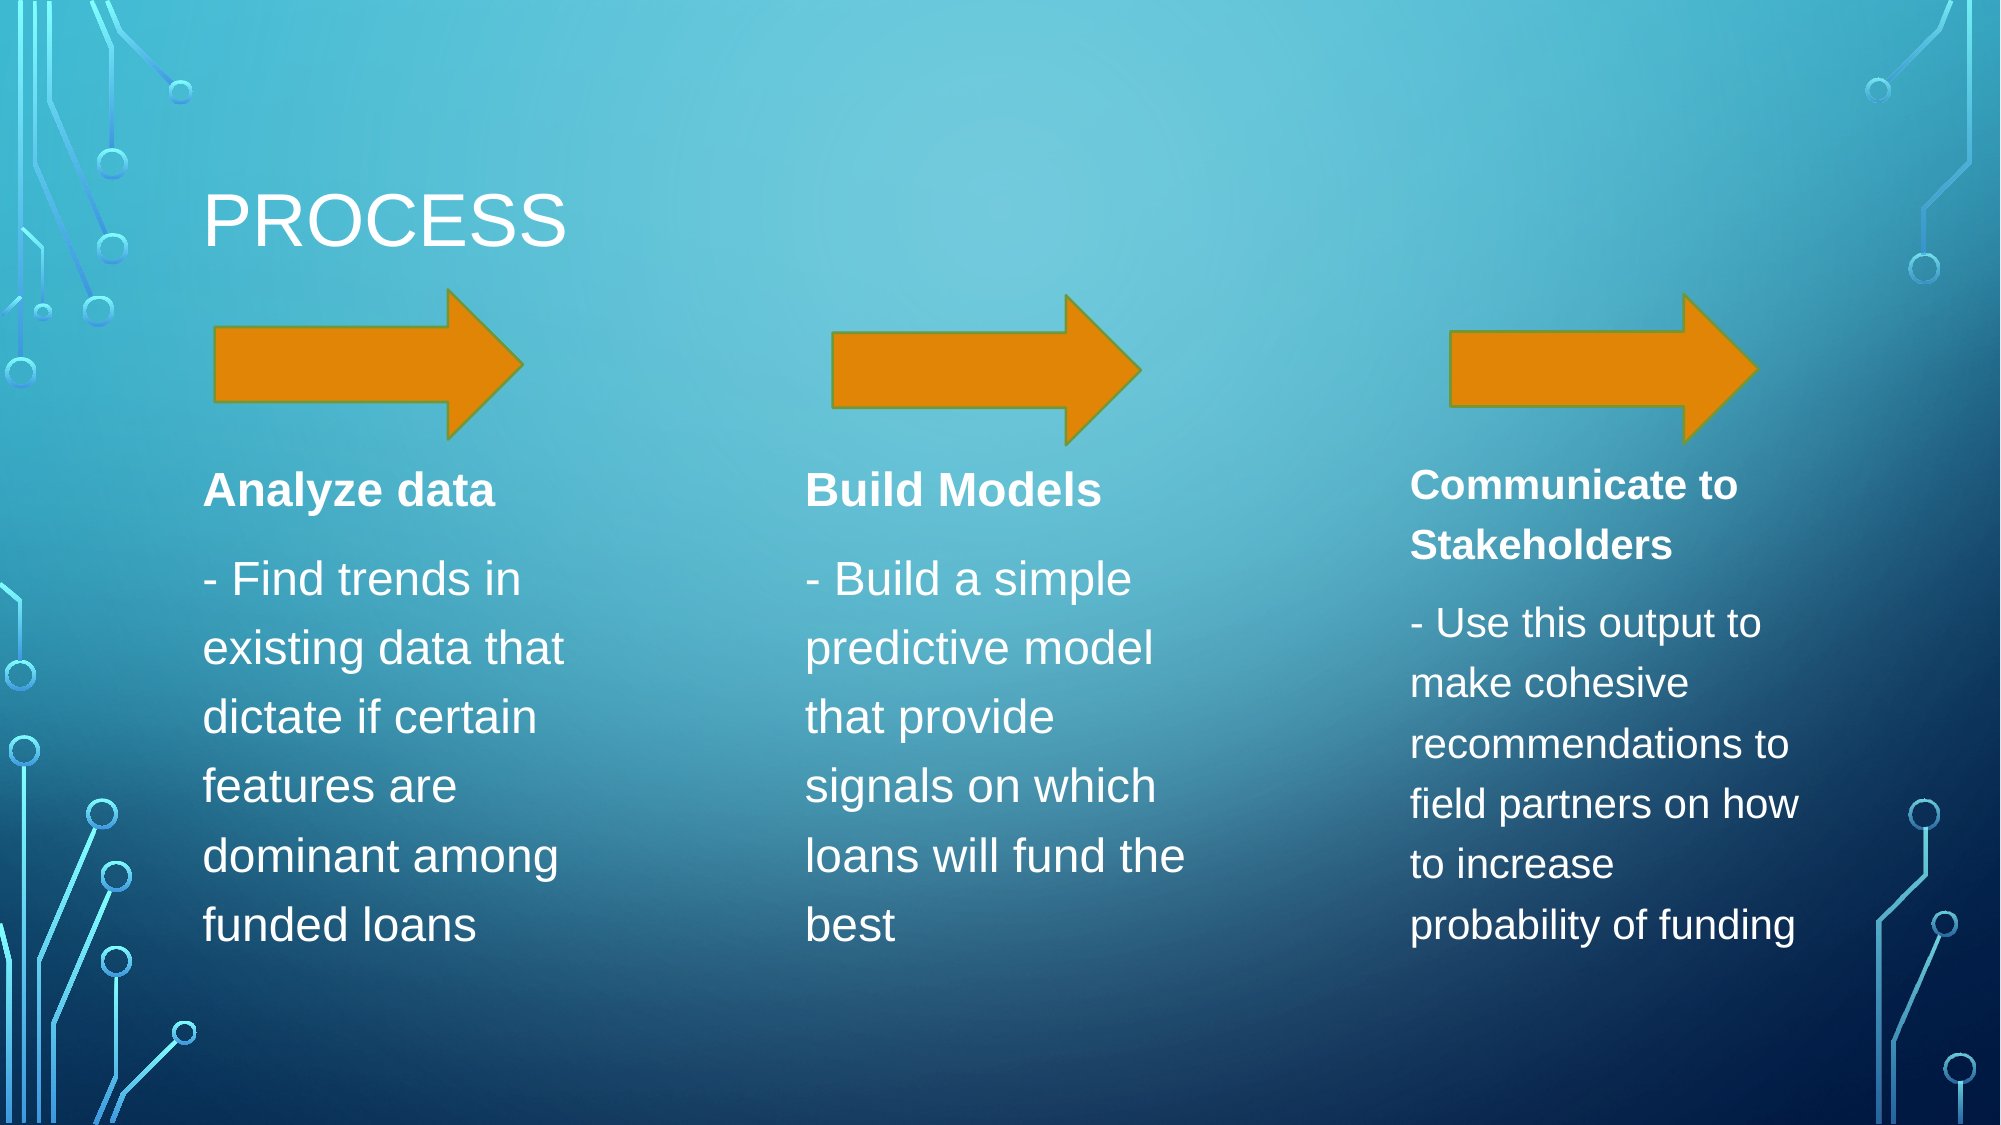

# Process

Analyze data
- Find trends in existing data that dictate if certain features are dominant among funded loans
Build Models
- Build a simple predictive model that provide signals on which loans will fund the best
Communicate to Stakeholders
- Use this output to make cohesive recommendations to field partners on how to increase probability of funding